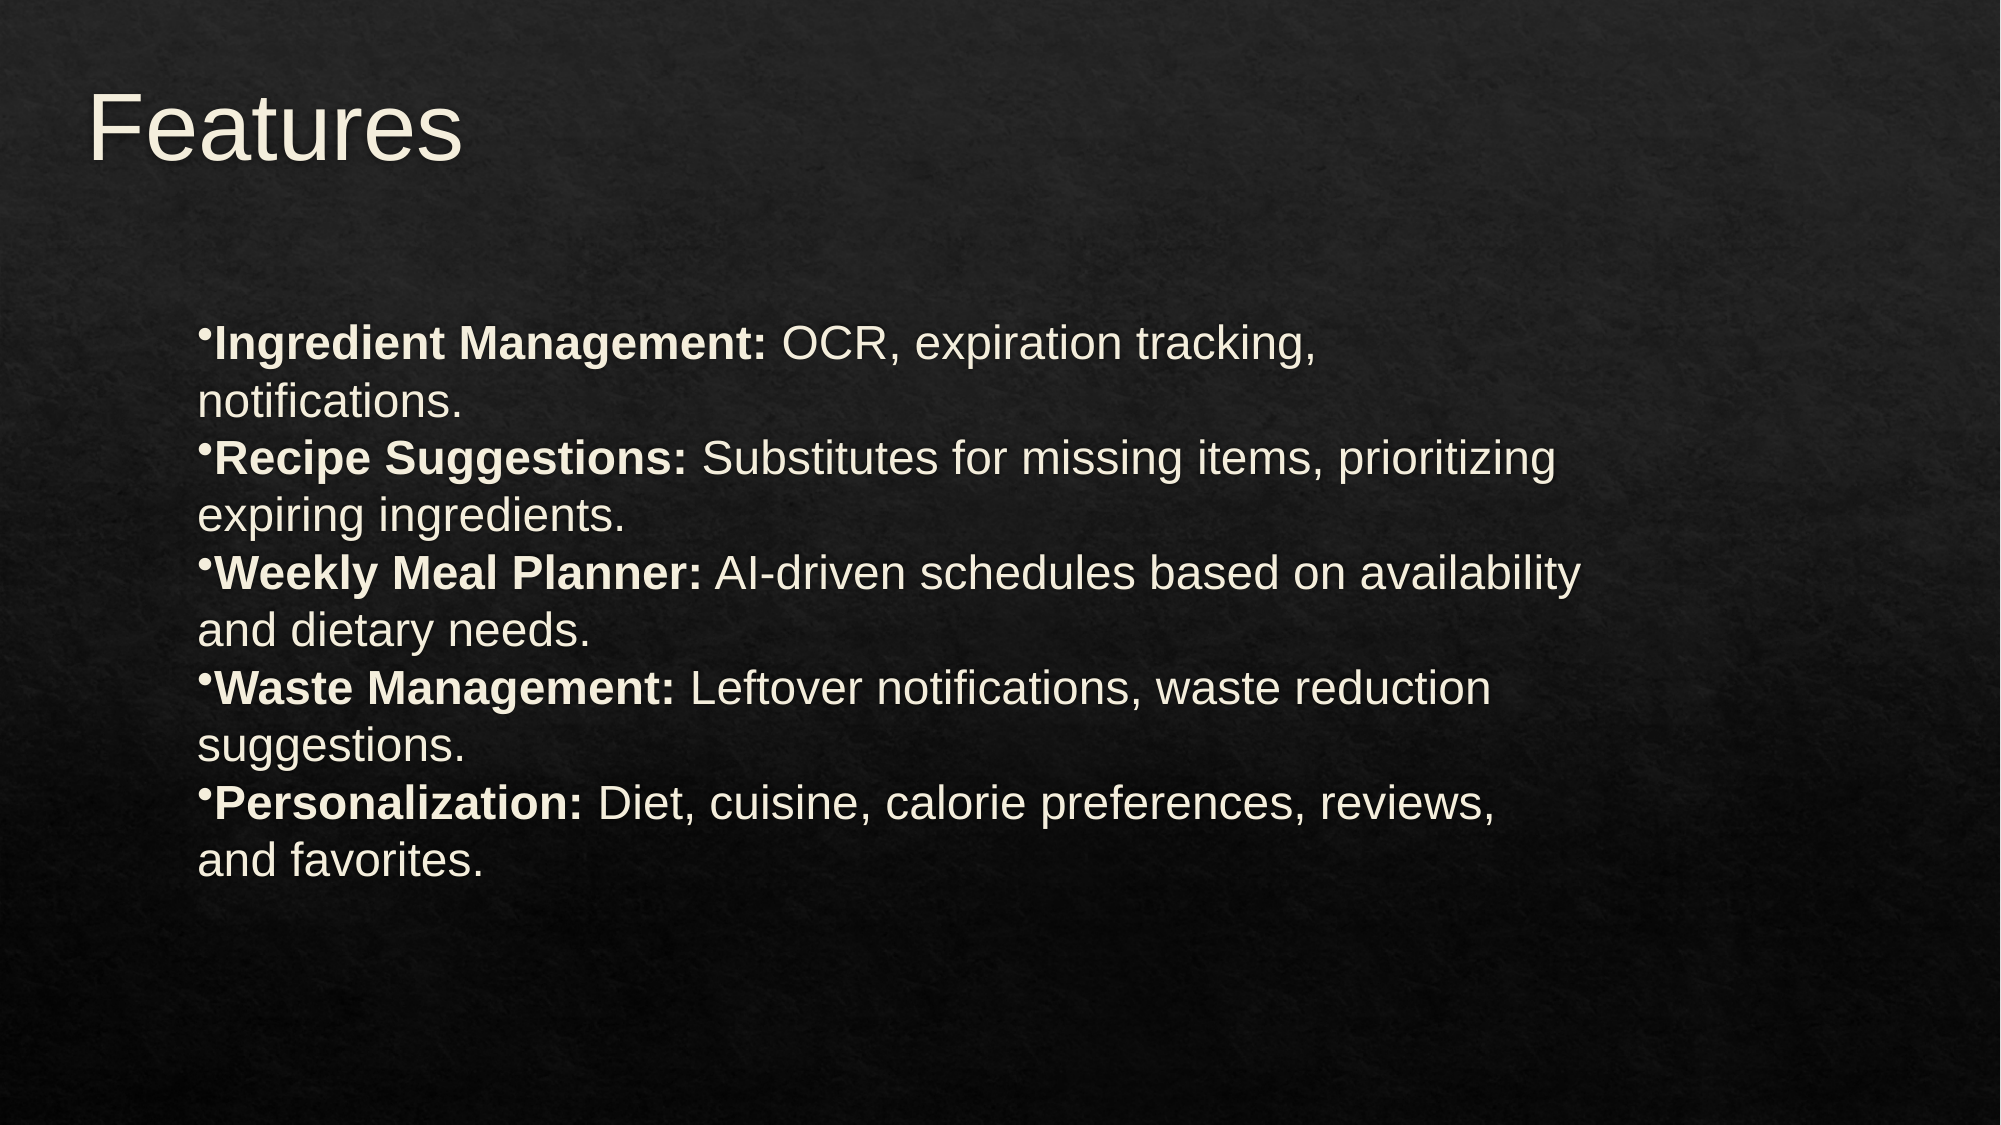

# Features
Ingredient Management: OCR, expiration tracking, notifications.
Recipe Suggestions: Substitutes for missing items, prioritizing expiring ingredients.
Weekly Meal Planner: AI-driven schedules based on availability and dietary needs.
Waste Management: Leftover notifications, waste reduction suggestions.
Personalization: Diet, cuisine, calorie preferences, reviews, and favorites.